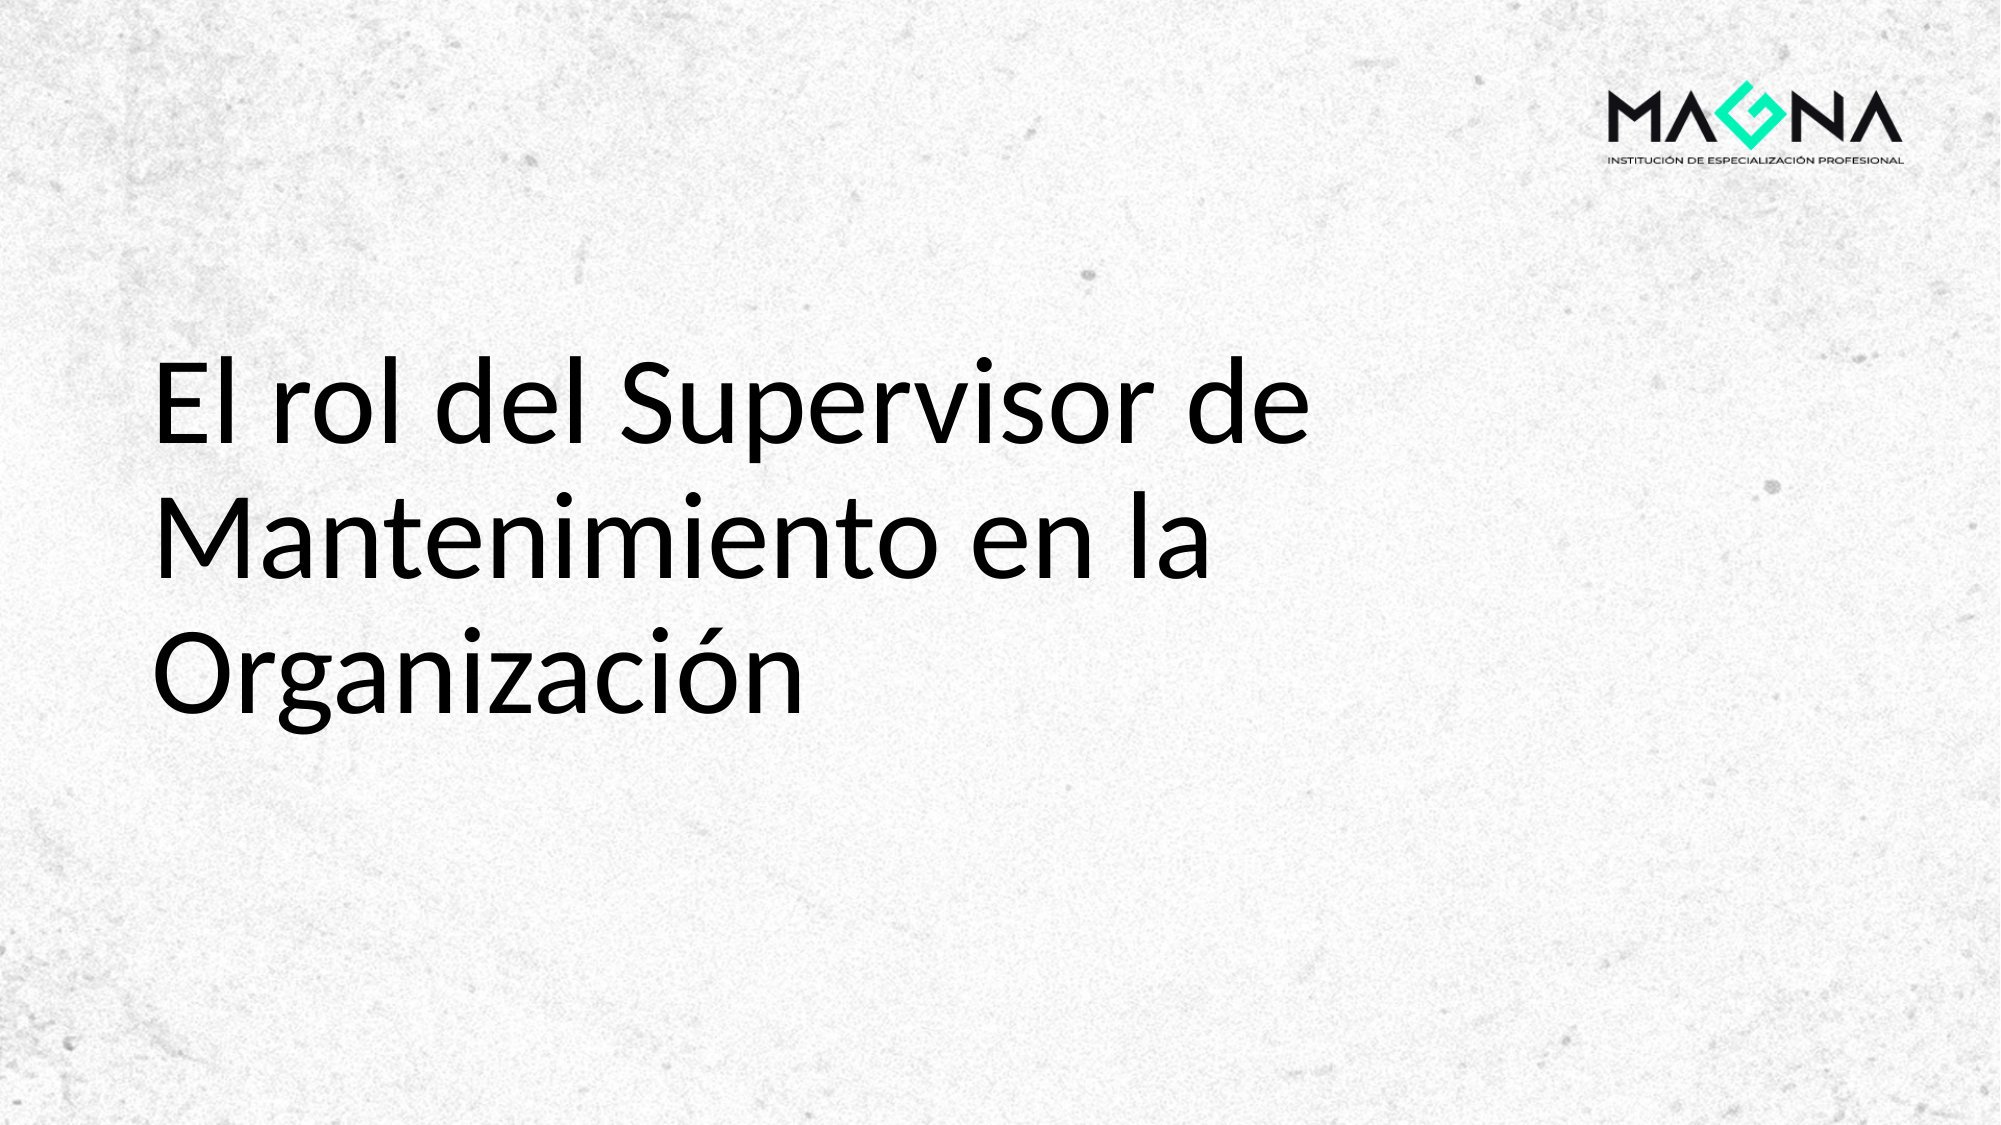

# El rol del Supervisor de Mantenimiento en la Organización